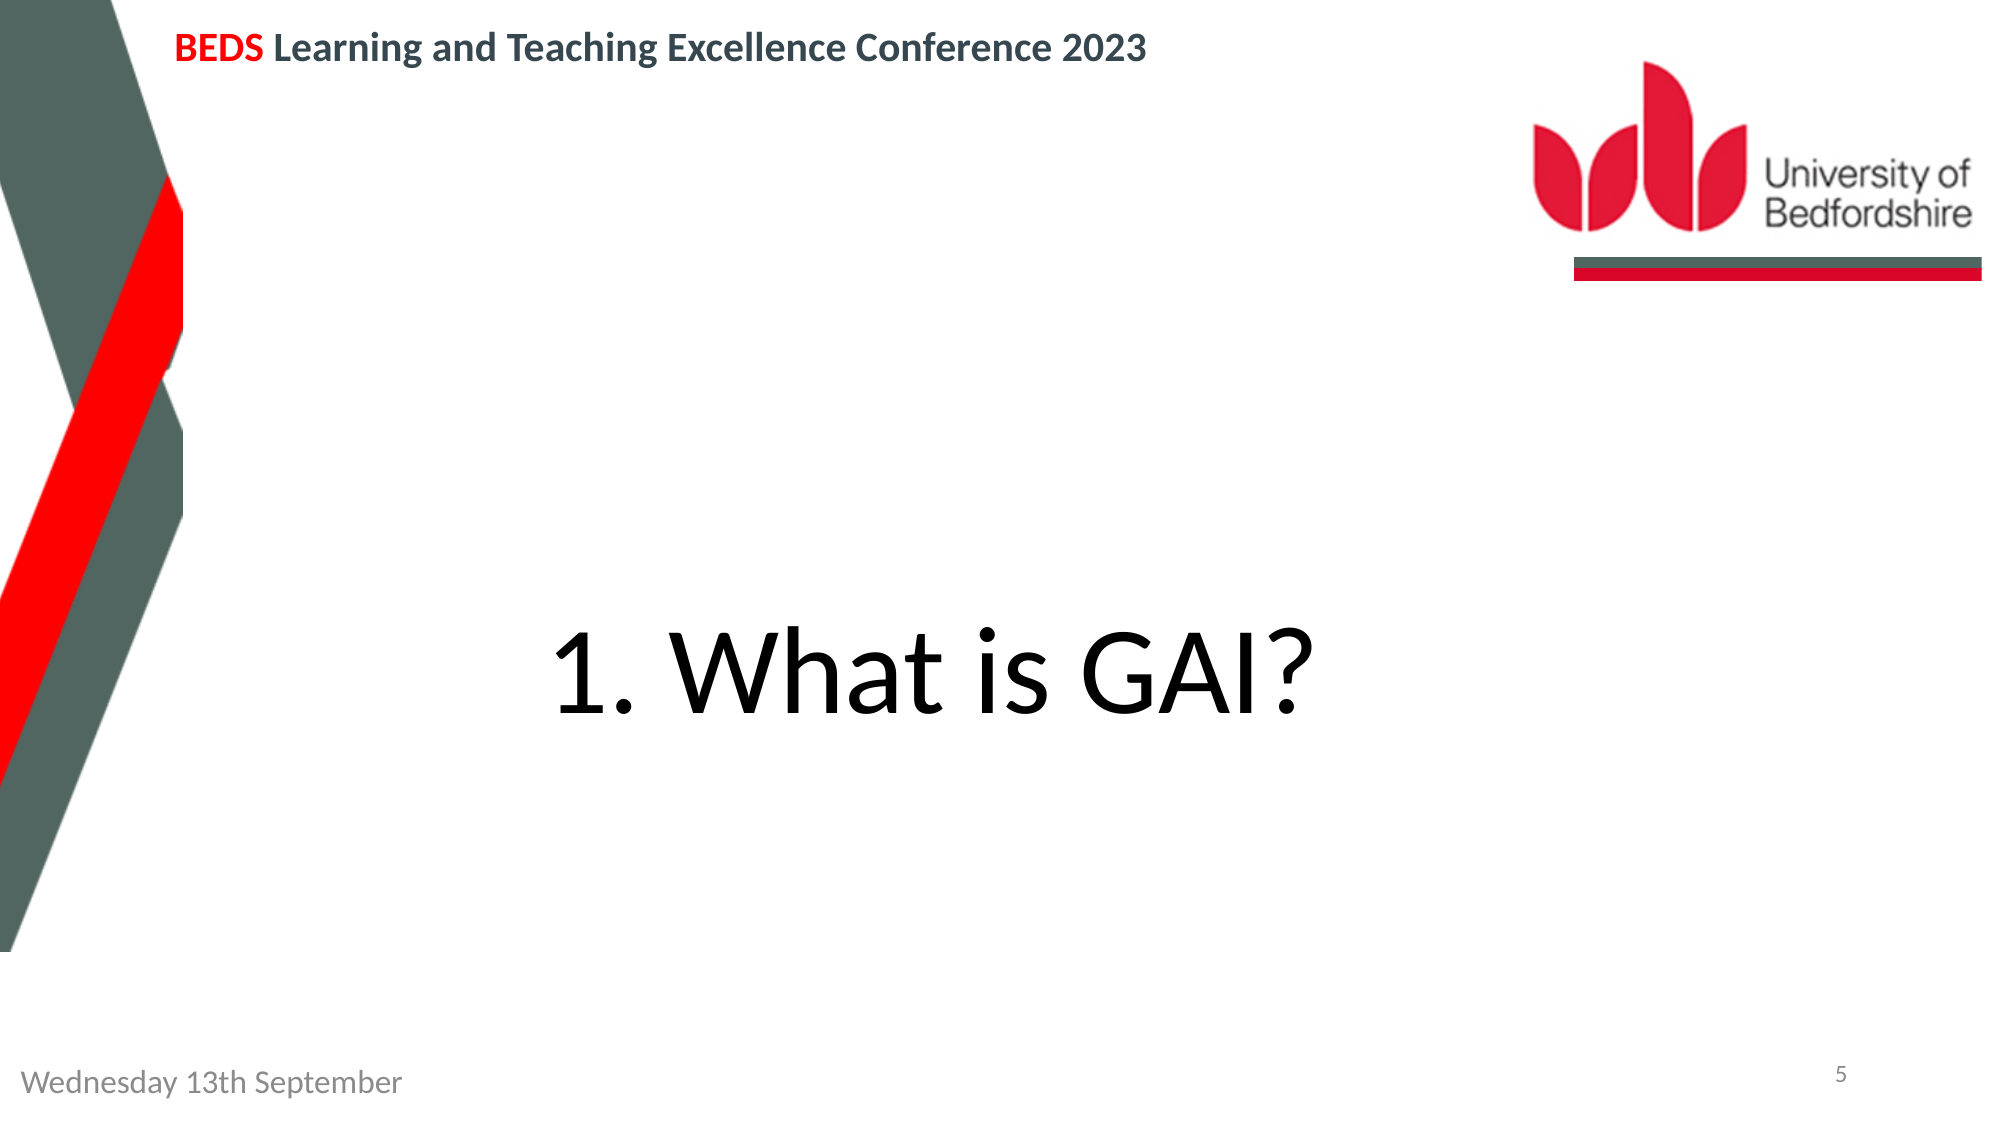

# 1. What is GAI?
5
Wednesday 13th September